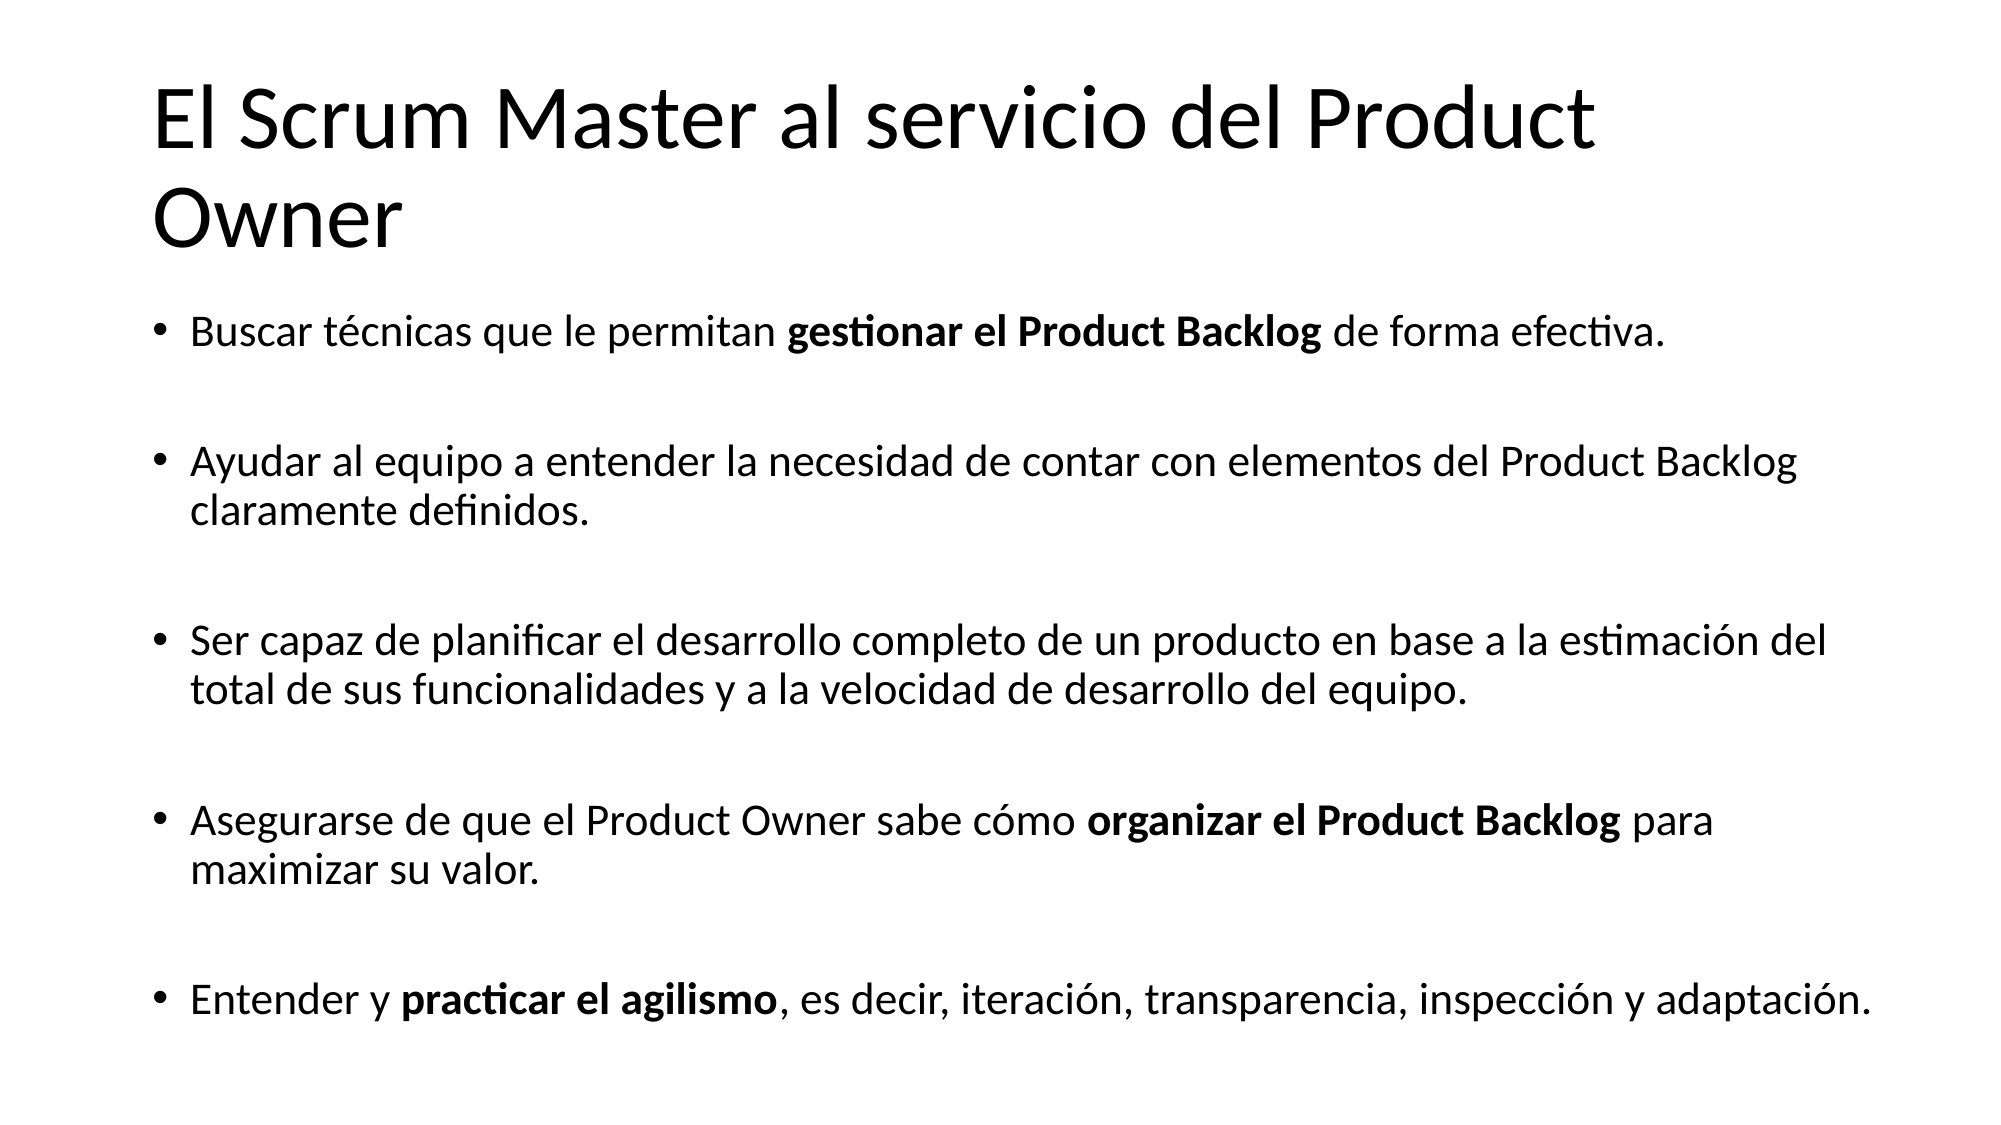

# El Scrum Master al servicio del Product Owner
Buscar técnicas que le permitan gestionar el Product Backlog de forma efectiva.

Ayudar al equipo a entender la necesidad de contar con elementos del Product Backlog claramente definidos.

Ser capaz de planificar el desarrollo completo de un producto en base a la estimación del total de sus funcionalidades y a la velocidad de desarrollo del equipo.

Asegurarse de que el Product Owner sabe cómo organizar el Product Backlog para maximizar su valor.

Entender y practicar el agilismo, es decir, iteración, transparencia, inspección y adaptación.